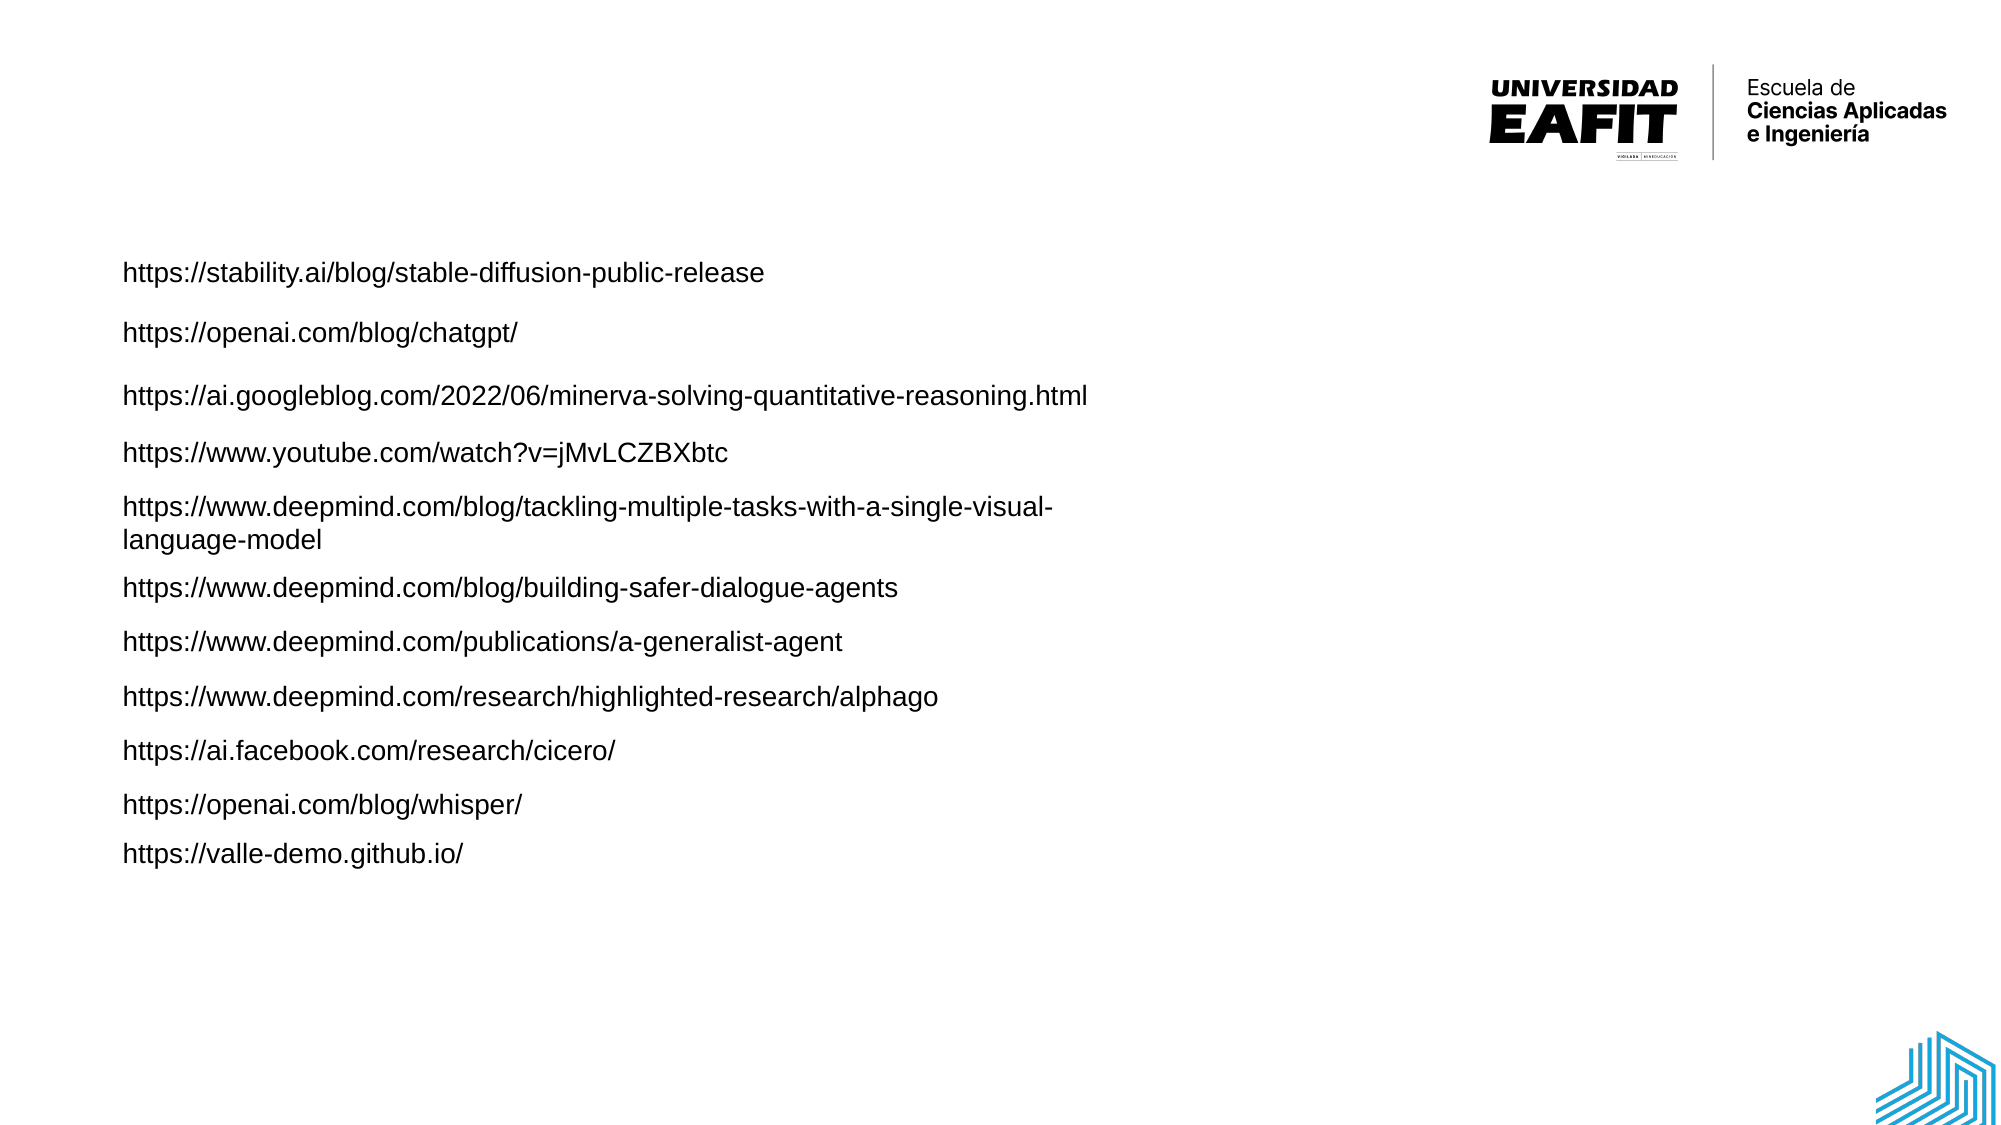

Enlaces de interés

https://stability.ai/blog/stable-diffusion-public-release
https://openai.com/blog/chatgpt/
https://ai.googleblog.com/2022/06/minerva-solving-quantitative-reasoning.html
https://www.youtube.com/watch?v=jMvLCZBXbtc
https://www.deepmind.com/blog/tackling-multiple-tasks-with-a-single-visual-language-model
https://www.deepmind.com/blog/building-safer-dialogue-agents
https://www.deepmind.com/publications/a-generalist-agent
https://www.deepmind.com/research/highlighted-research/alphago
https://ai.facebook.com/research/cicero/
https://openai.com/blog/whisper/
https://valle-demo.github.io/